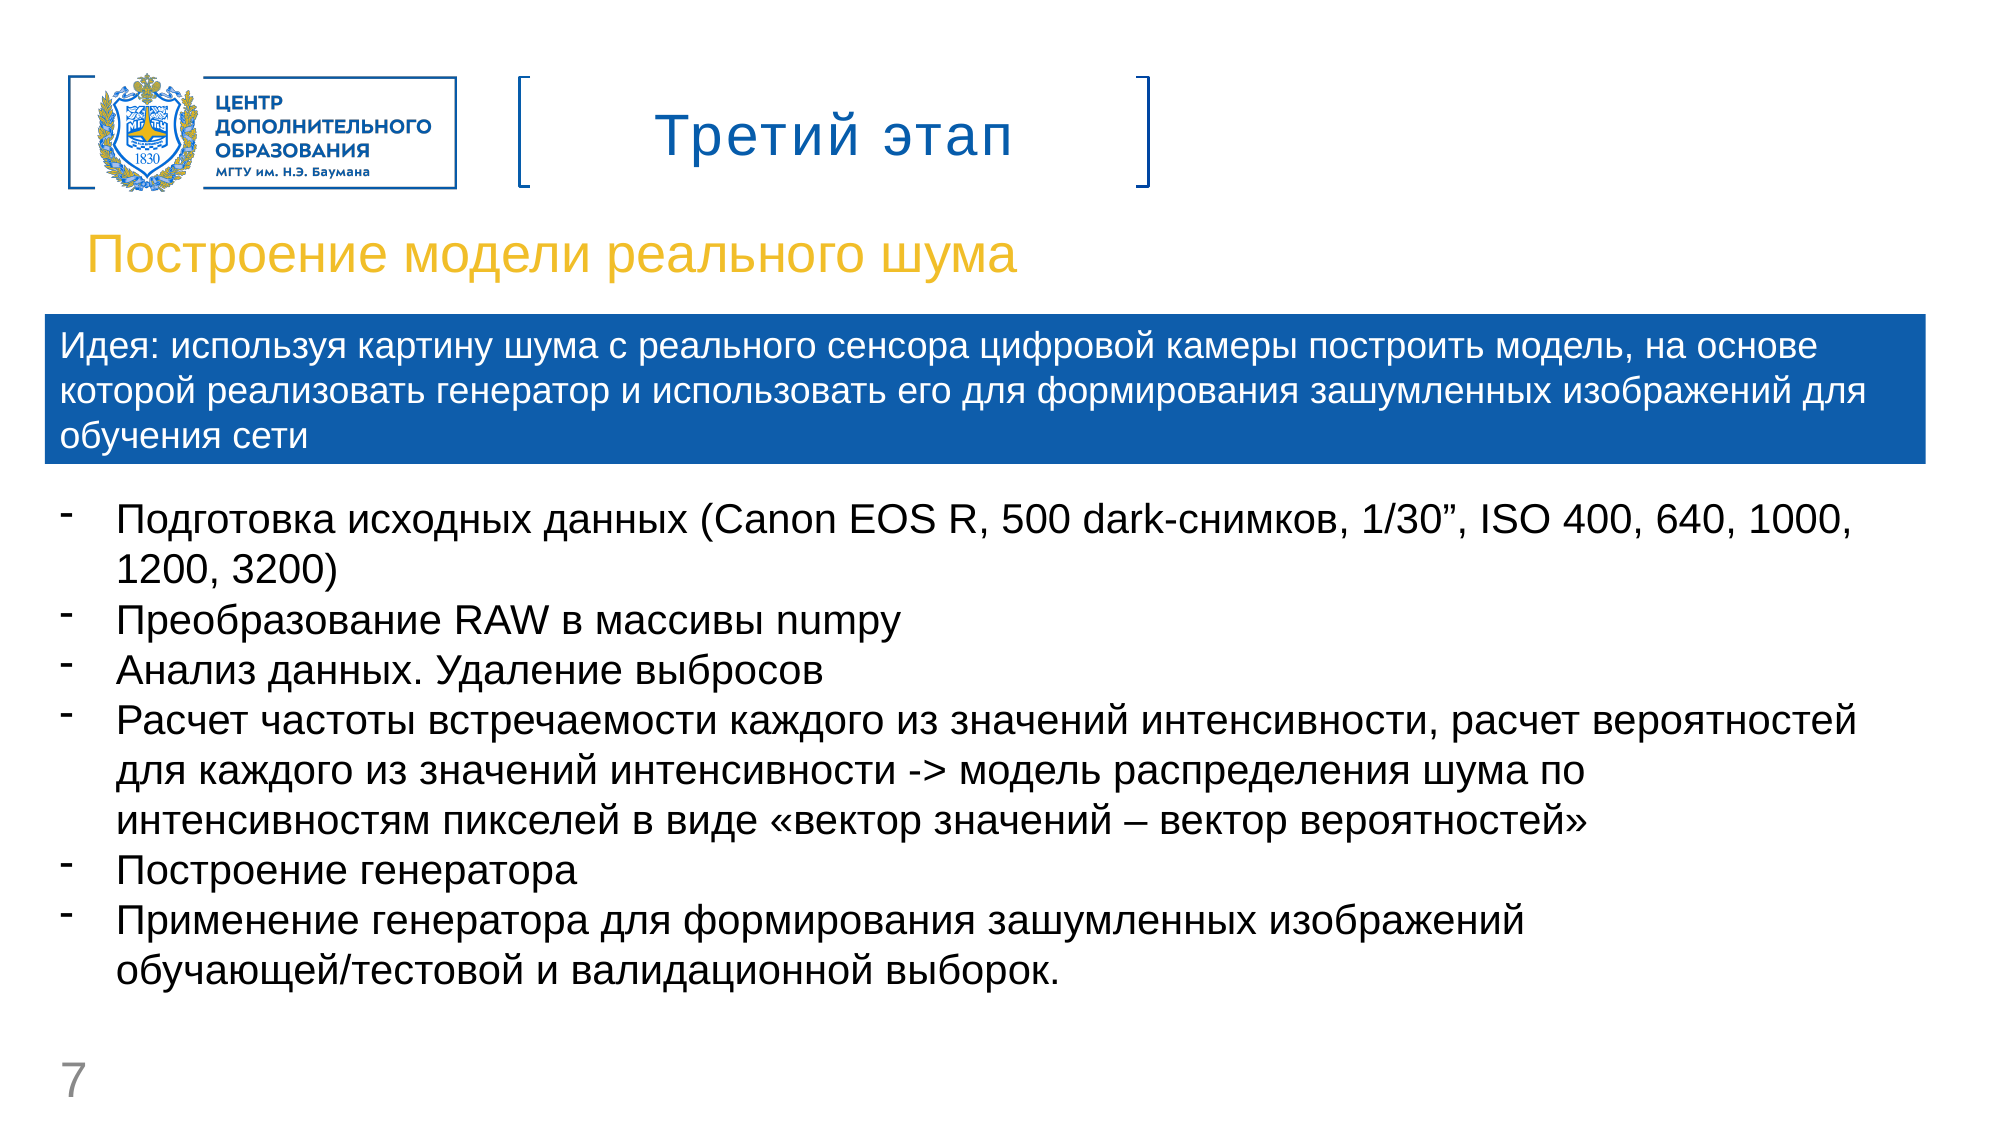

Третий этап

Построение модели реального шума
Идея: используя картину шума с реального сенсора цифровой камеры построить модель, на основе которой реализовать генератор и использовать его для формирования зашумленных изображений для обучения сети
Подготовка исходных данных (Canon EOS R, 500 dark-снимков, 1/30”, ISO 400, 640, 1000, 1200, 3200)
Преобразование RAW в массивы numpy
Анализ данных. Удаление выбросов
Расчет частоты встречаемости каждого из значений интенсивности, расчет вероятностей для каждого из значений интенсивности -> модель распределения шума по интенсивностям пикселей в виде «вектор значений – вектор вероятностей»
Построение генератора
Применение генератора для формирования зашумленных изображений обучающей/тестовой и валидационной выборок.

7